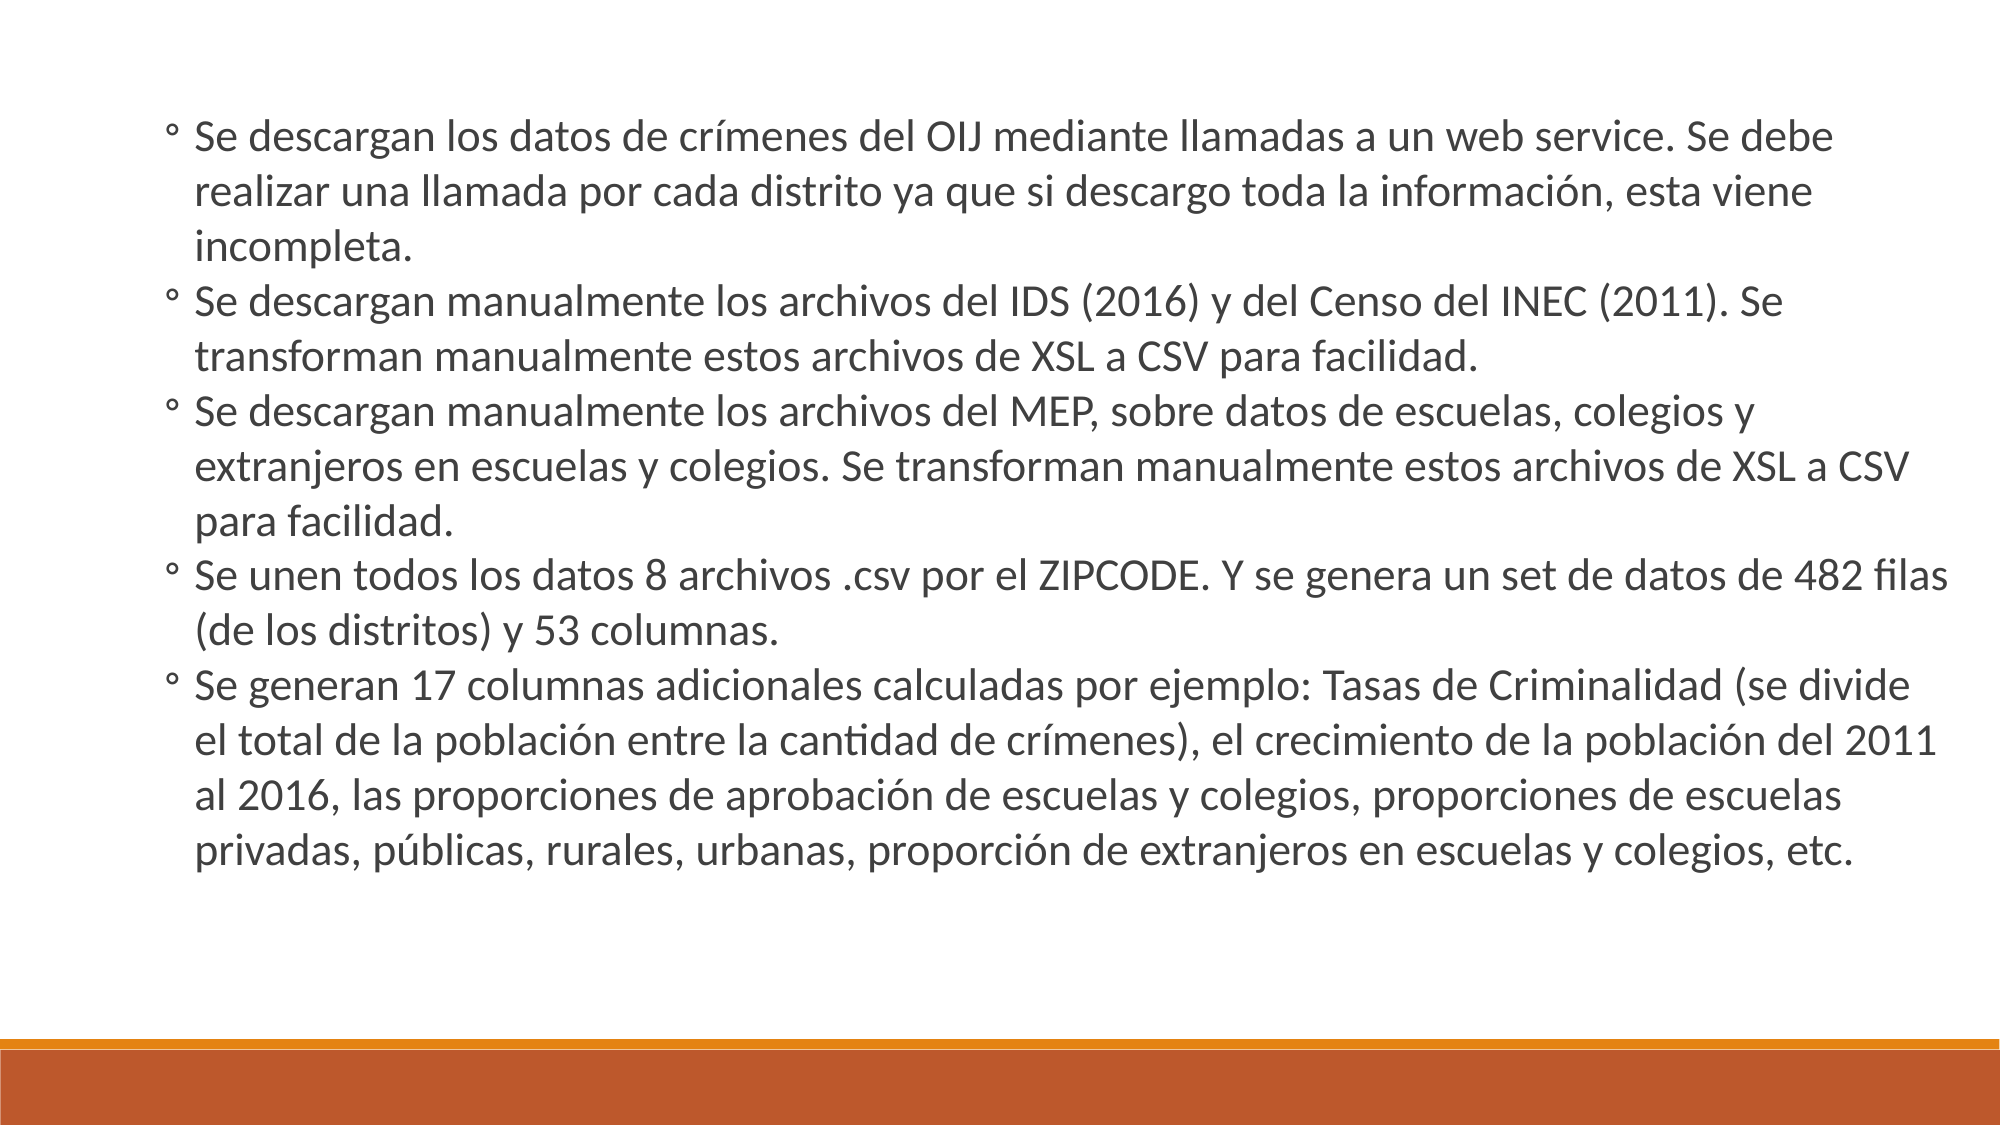

Se descargan los datos de crímenes del OIJ mediante llamadas a un web service. Se debe realizar una llamada por cada distrito ya que si descargo toda la información, esta viene incompleta.
Se descargan manualmente los archivos del IDS (2016) y del Censo del INEC (2011). Se transforman manualmente estos archivos de XSL a CSV para facilidad.
Se descargan manualmente los archivos del MEP, sobre datos de escuelas, colegios y extranjeros en escuelas y colegios. Se transforman manualmente estos archivos de XSL a CSV para facilidad.
Se unen todos los datos 8 archivos .csv por el ZIPCODE. Y se genera un set de datos de 482 filas (de los distritos) y 53 columnas.
Se generan 17 columnas adicionales calculadas por ejemplo: Tasas de Criminalidad (se divide el total de la población entre la cantidad de crímenes), el crecimiento de la población del 2011 al 2016, las proporciones de aprobación de escuelas y colegios, proporciones de escuelas privadas, públicas, rurales, urbanas, proporción de extranjeros en escuelas y colegios, etc.